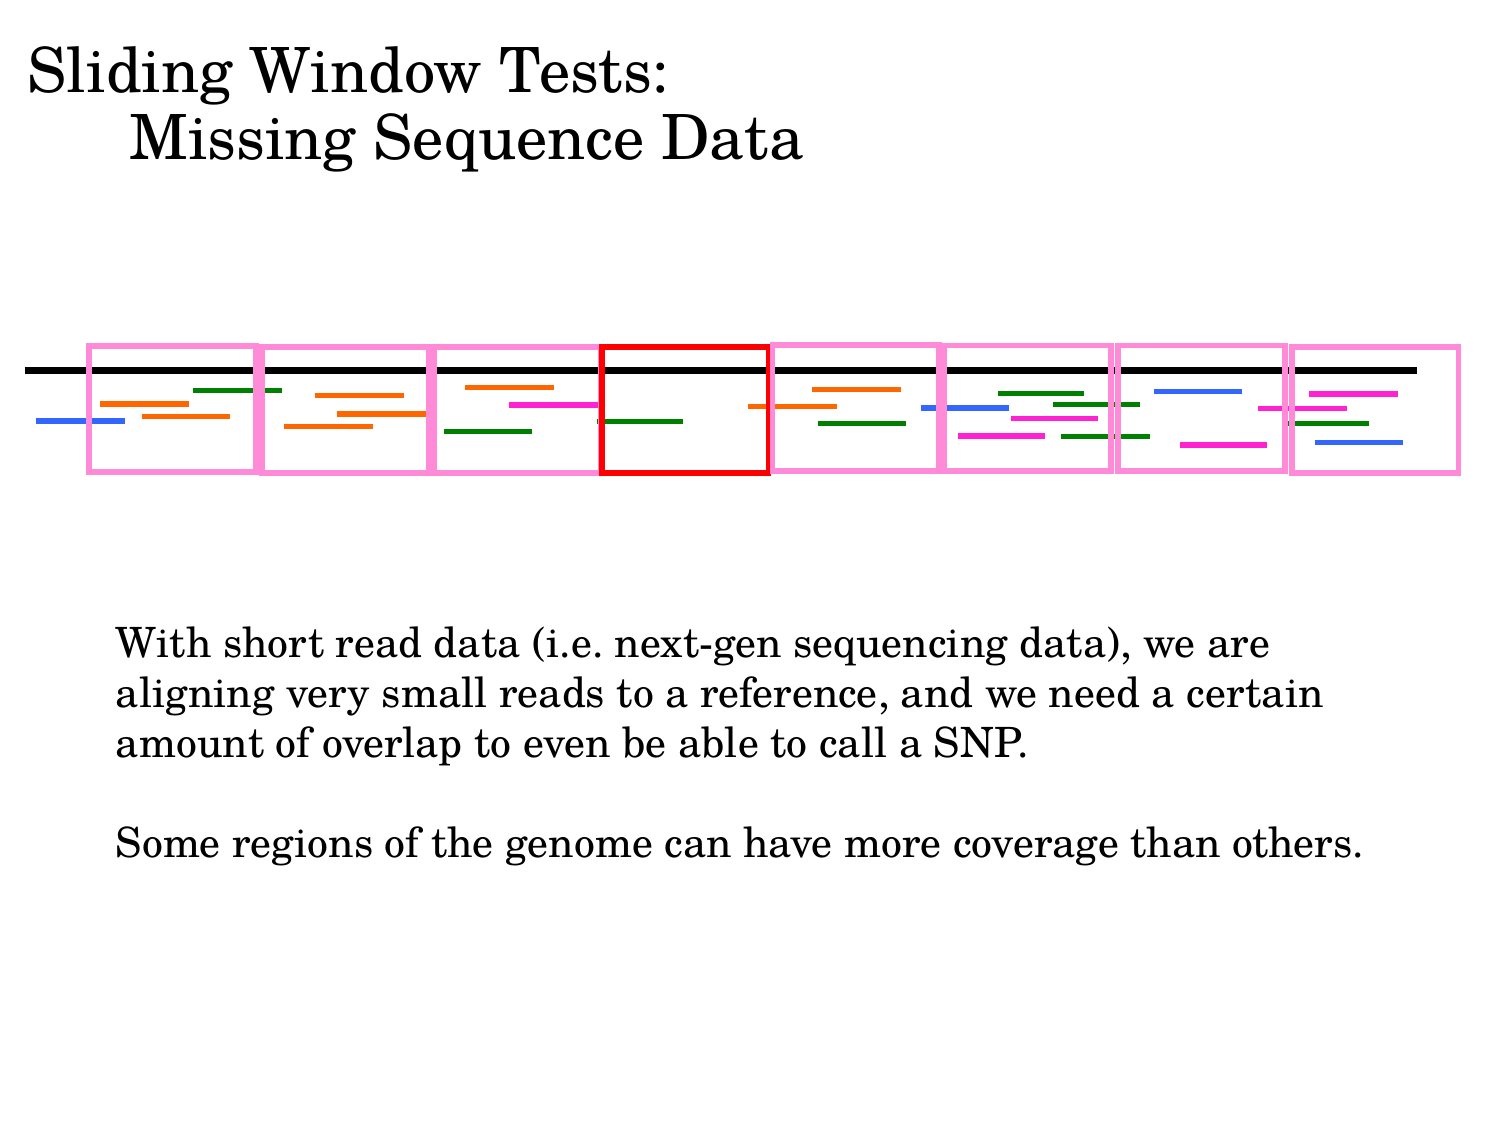

# Sliding Window Tests: Missing Sequence Data

With short read data (i.e. next-gen sequencing data), we are aligning very small reads to a reference, and we need a certain amount of overlap to even be able to call a SNP.

Some regions of the genome can have more coverage than others.